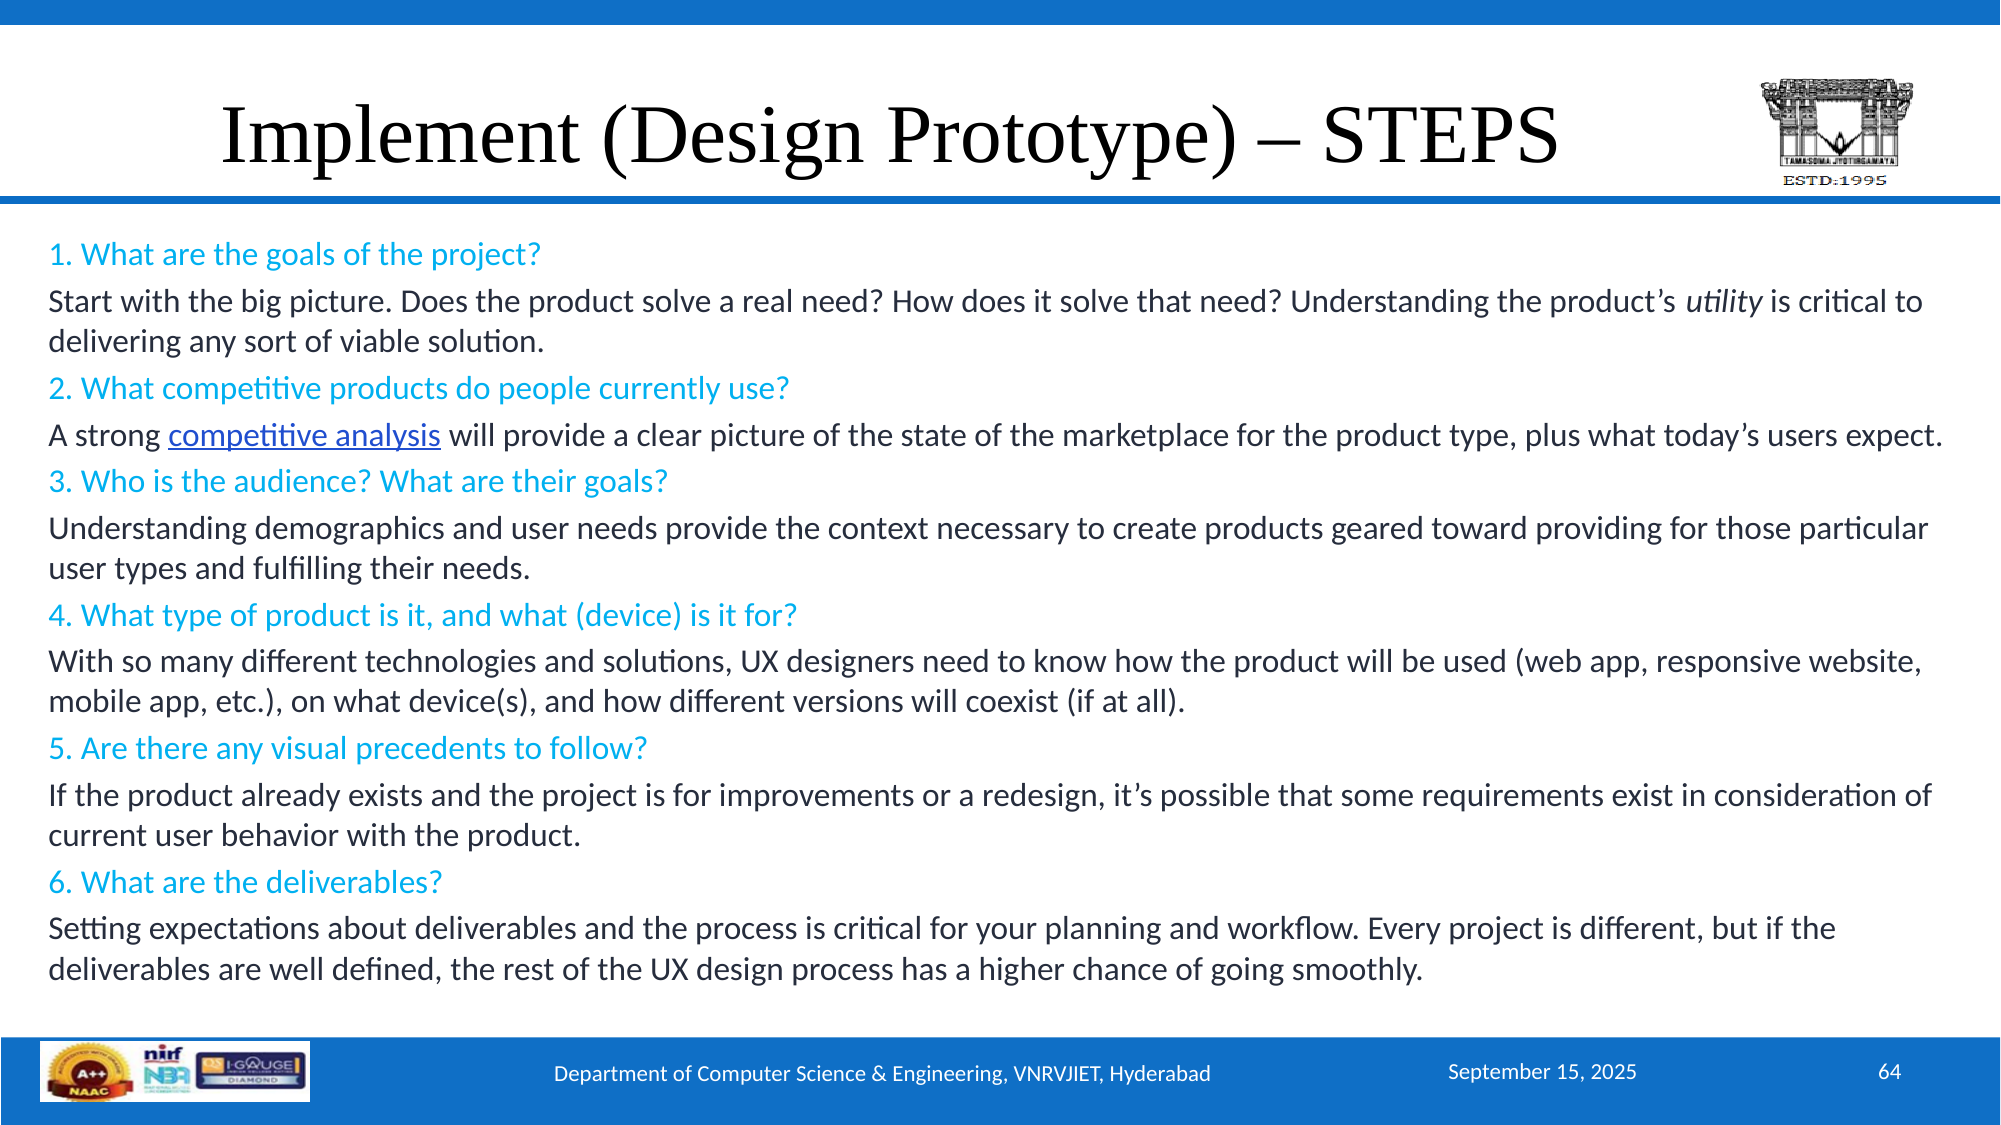

# Implement (Design Prototype) – STEPS
1. What are the goals of the project?
Start with the big picture. Does the product solve a real need? How does it solve that need? Understanding the product’s utility is critical to delivering any sort of viable solution.
2. What competitive products do people currently use?
A strong competitive analysis will provide a clear picture of the state of the marketplace for the product type, plus what today’s users expect.
3. Who is the audience? What are their goals?
Understanding demographics and user needs provide the context necessary to create products geared toward providing for those particular user types and fulfilling their needs.
4. What type of product is it, and what (device) is it for?
With so many different technologies and solutions, UX designers need to know how the product will be used (web app, responsive website, mobile app, etc.), on what device(s), and how different versions will coexist (if at all).
5. Are there any visual precedents to follow?
If the product already exists and the project is for improvements or a redesign, it’s possible that some requirements exist in consideration of current user behavior with the product.
6. What are the deliverables?
Setting expectations about deliverables and the process is critical for your planning and workflow. Every project is different, but if the deliverables are well defined, the rest of the UX design process has a higher chance of going smoothly.
September 15, 2025
64
Department of Computer Science & Engineering, VNRVJIET, Hyderabad